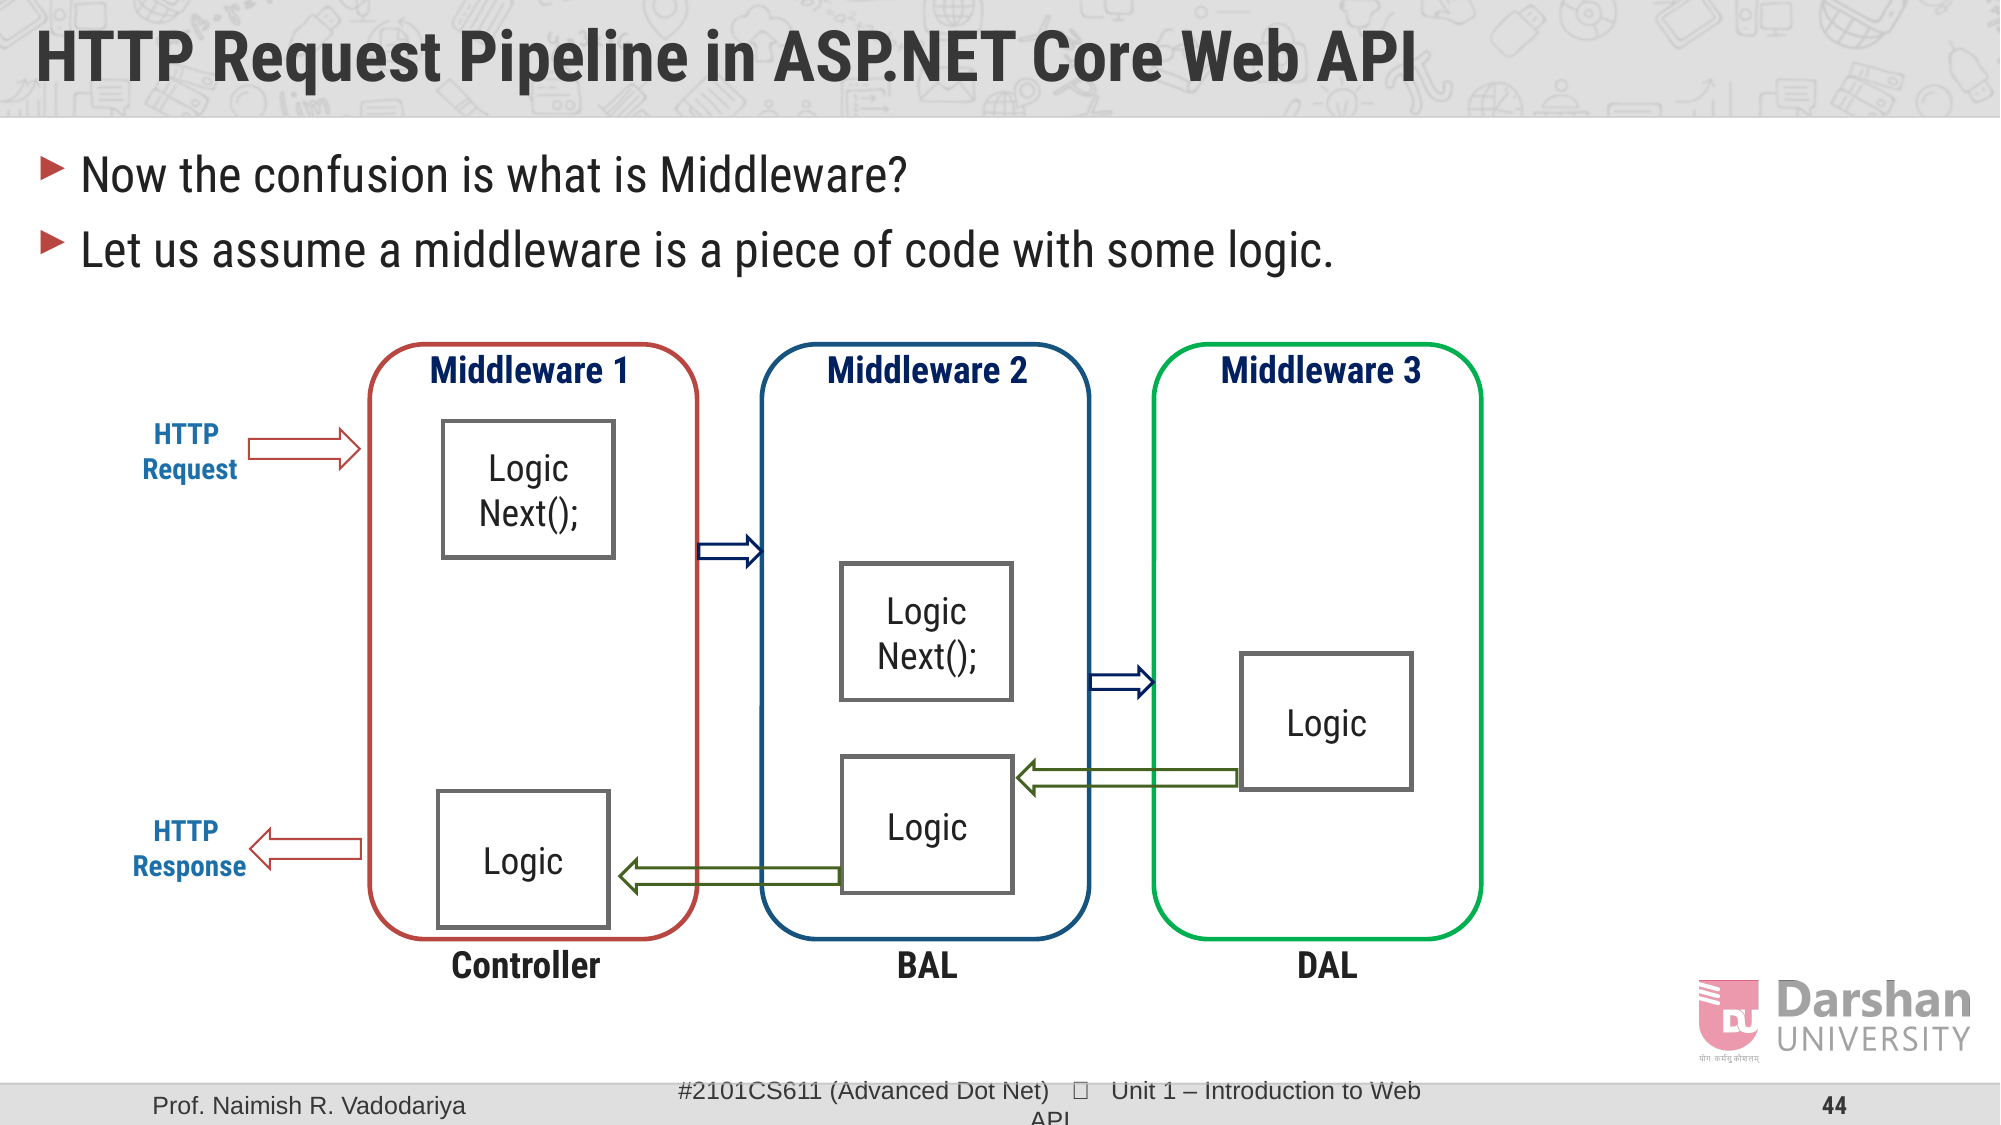

# HTTP Request Pipeline in ASP.NET Core Web API
Now the confusion is what is Middleware?
Let us assume a middleware is a piece of code with some logic.

Middleware 1
Middleware 2
Middleware 3
Logic
Next();

HTTP
Request

Logic
Next();
Logic

Logic

Logic
HTTP
Response

Controller
BAL
DAL